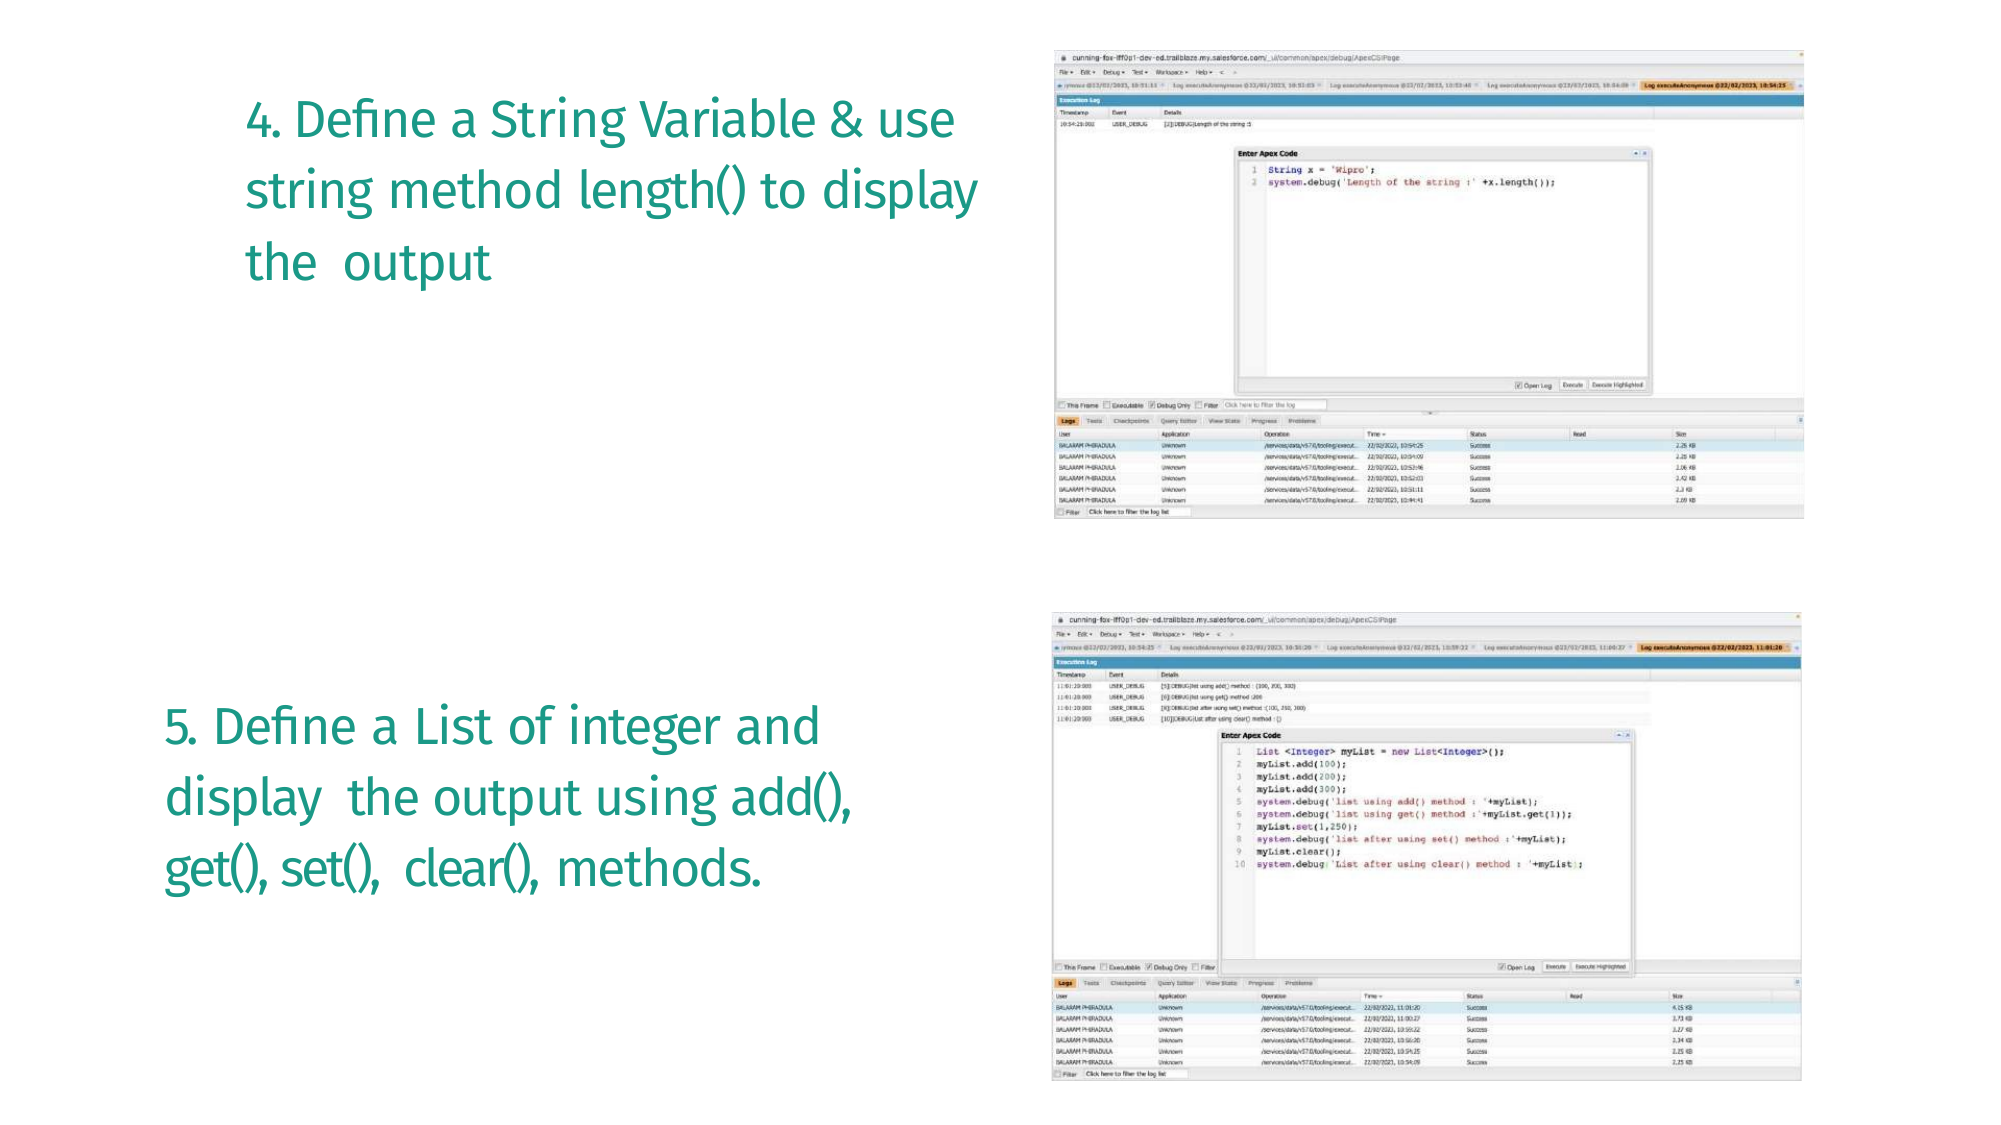

# 4. Define a String Variable & use  string method length() to display the  output

5. Define a List of integer and display  the output using add(), get(), set(),  clear(), methods.